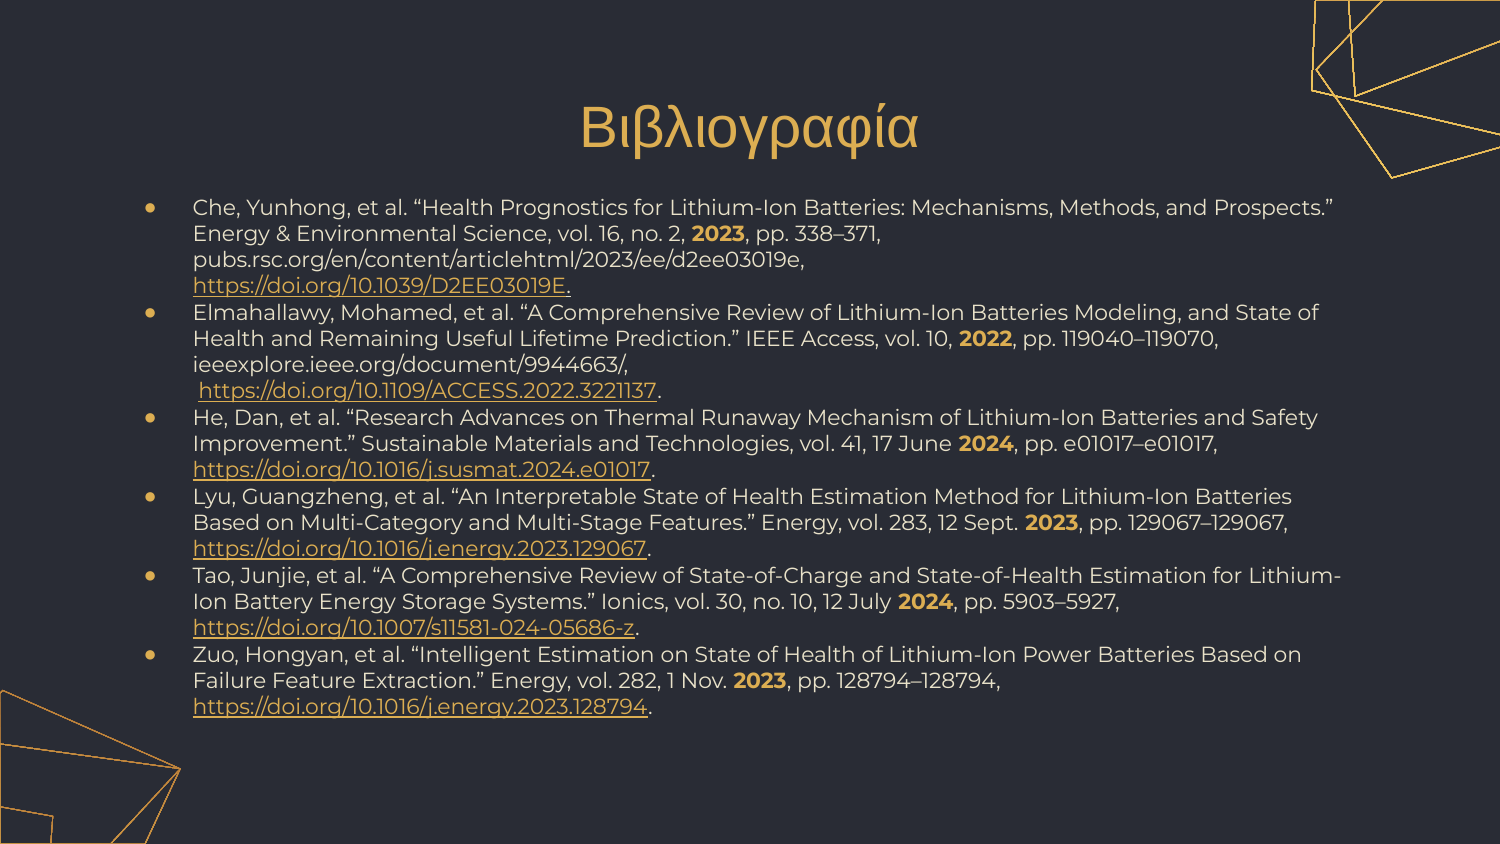

# Βιβλιογραφία
Che, Yunhong, et al. “Health Prognostics for Lithium-Ion Batteries: Mechanisms, Methods, and Prospects.” Energy & Environmental Science, vol. 16, no. 2, 2023, pp. 338–371, pubs.rsc.org/en/content/articlehtml/2023/ee/d2ee03019e,
https://doi.org/10.1039/D2EE03019E.
Elmahallawy, Mohamed, et al. “A Comprehensive Review of Lithium-Ion Batteries Modeling, and State of Health and Remaining Useful Lifetime Prediction.” IEEE Access, vol. 10, 2022, pp. 119040–119070, ieeexplore.ieee.org/document/9944663/,
 https://doi.org/10.1109/ACCESS.2022.3221137.
He, Dan, et al. “Research Advances on Thermal Runaway Mechanism of Lithium-Ion Batteries and Safety Improvement.” Sustainable Materials and Technologies, vol. 41, 17 June 2024, pp. e01017–e01017, https://doi.org/10.1016/j.susmat.2024.e01017.
Lyu, Guangzheng, et al. “An Interpretable State of Health Estimation Method for Lithium-Ion Batteries Based on Multi-Category and Multi-Stage Features.” Energy, vol. 283, 12 Sept. 2023, pp. 129067–129067, https://doi.org/10.1016/j.energy.2023.129067.
Tao, Junjie, et al. “A Comprehensive Review of State-of-Charge and State-of-Health Estimation for Lithium-Ion Battery Energy Storage Systems.” Ionics, vol. 30, no. 10, 12 July 2024, pp. 5903–5927, https://doi.org/10.1007/s11581-024-05686-z.
Zuo, Hongyan, et al. “Intelligent Estimation on State of Health of Lithium-Ion Power Batteries Based on Failure Feature Extraction.” Energy, vol. 282, 1 Nov. 2023, pp. 128794–128794, https://doi.org/10.1016/j.energy.2023.128794.